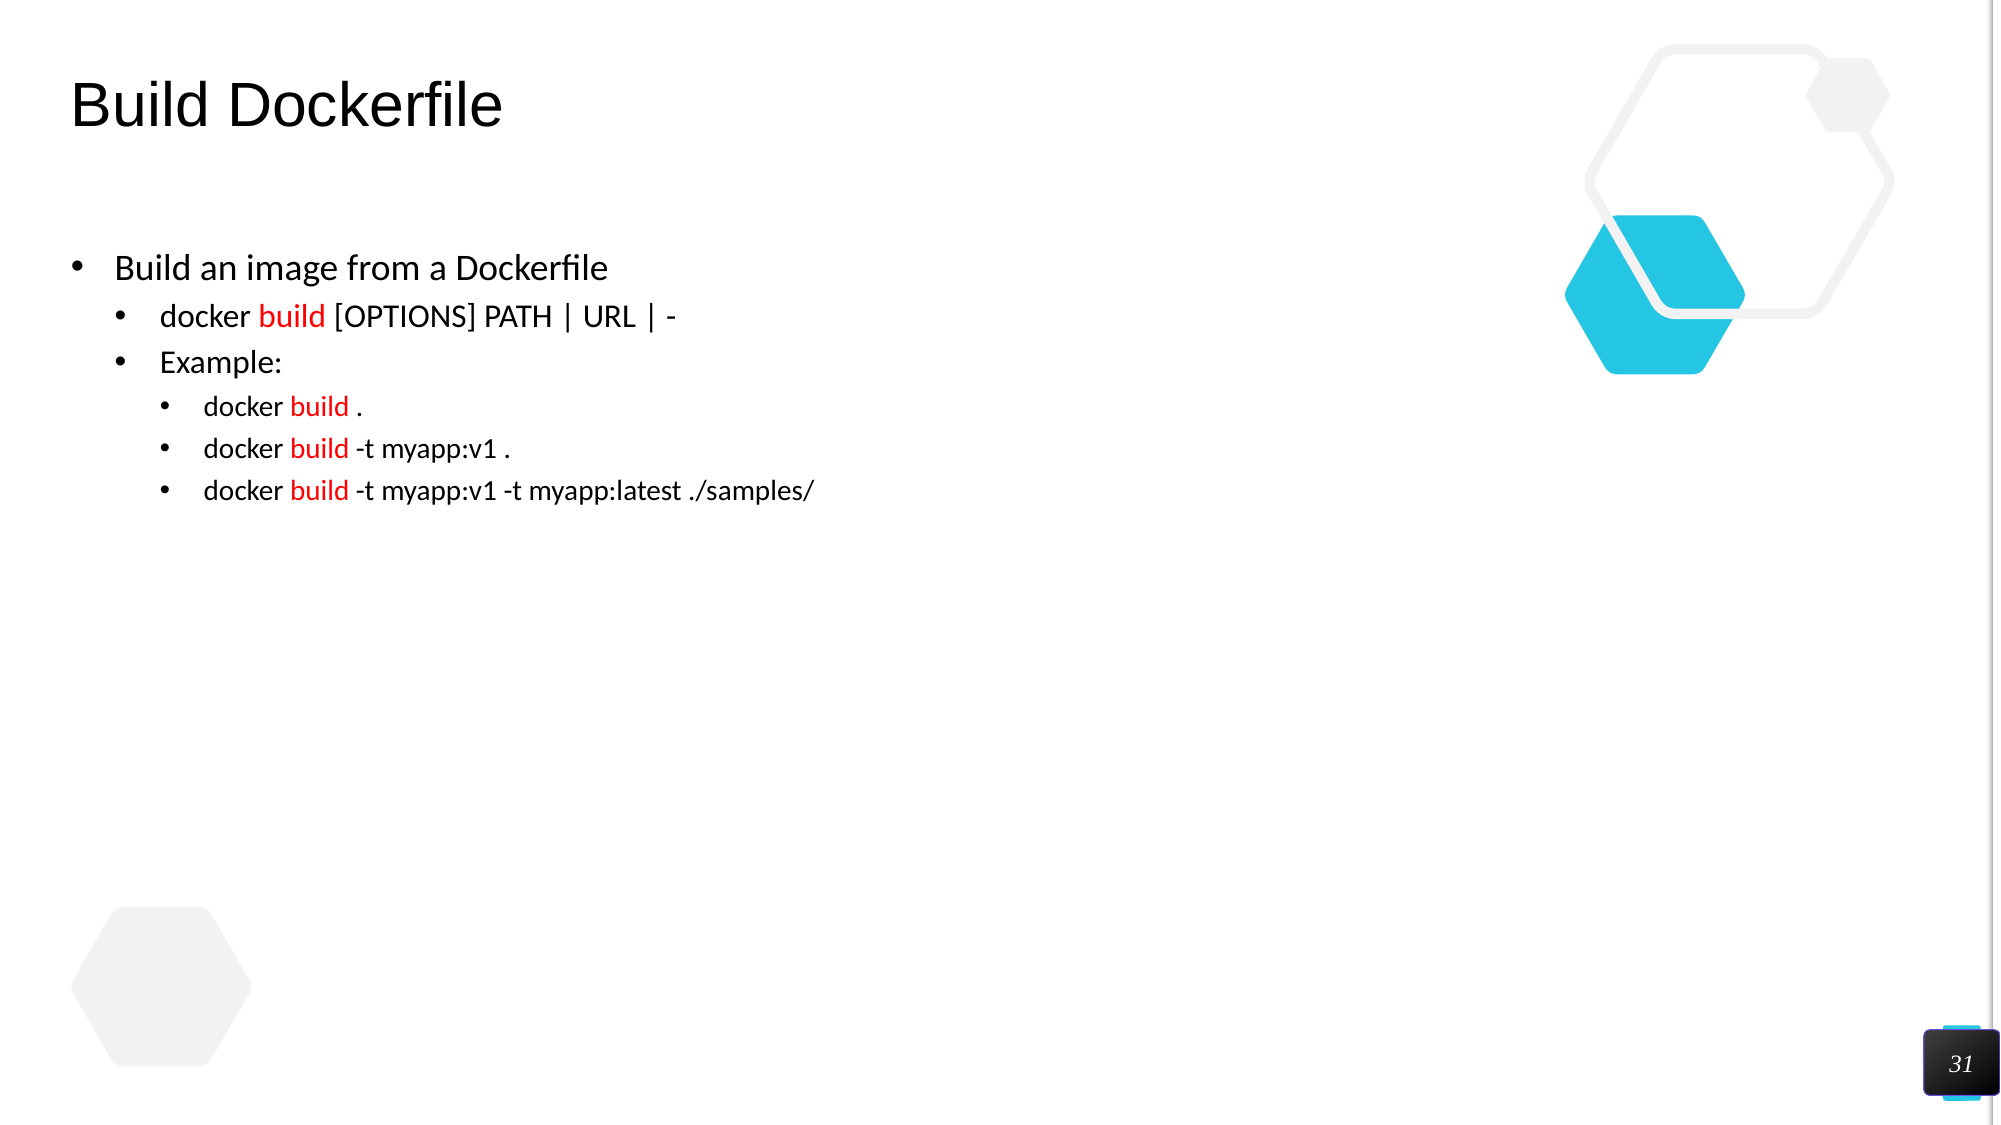

# Build Dockerfile
Build an image from a Dockerfile
docker build [OPTIONS] PATH | URL | -
Example:
docker build .
docker build -t myapp:v1 .
docker build -t myapp:v1 -t myapp:latest ./samples/
31